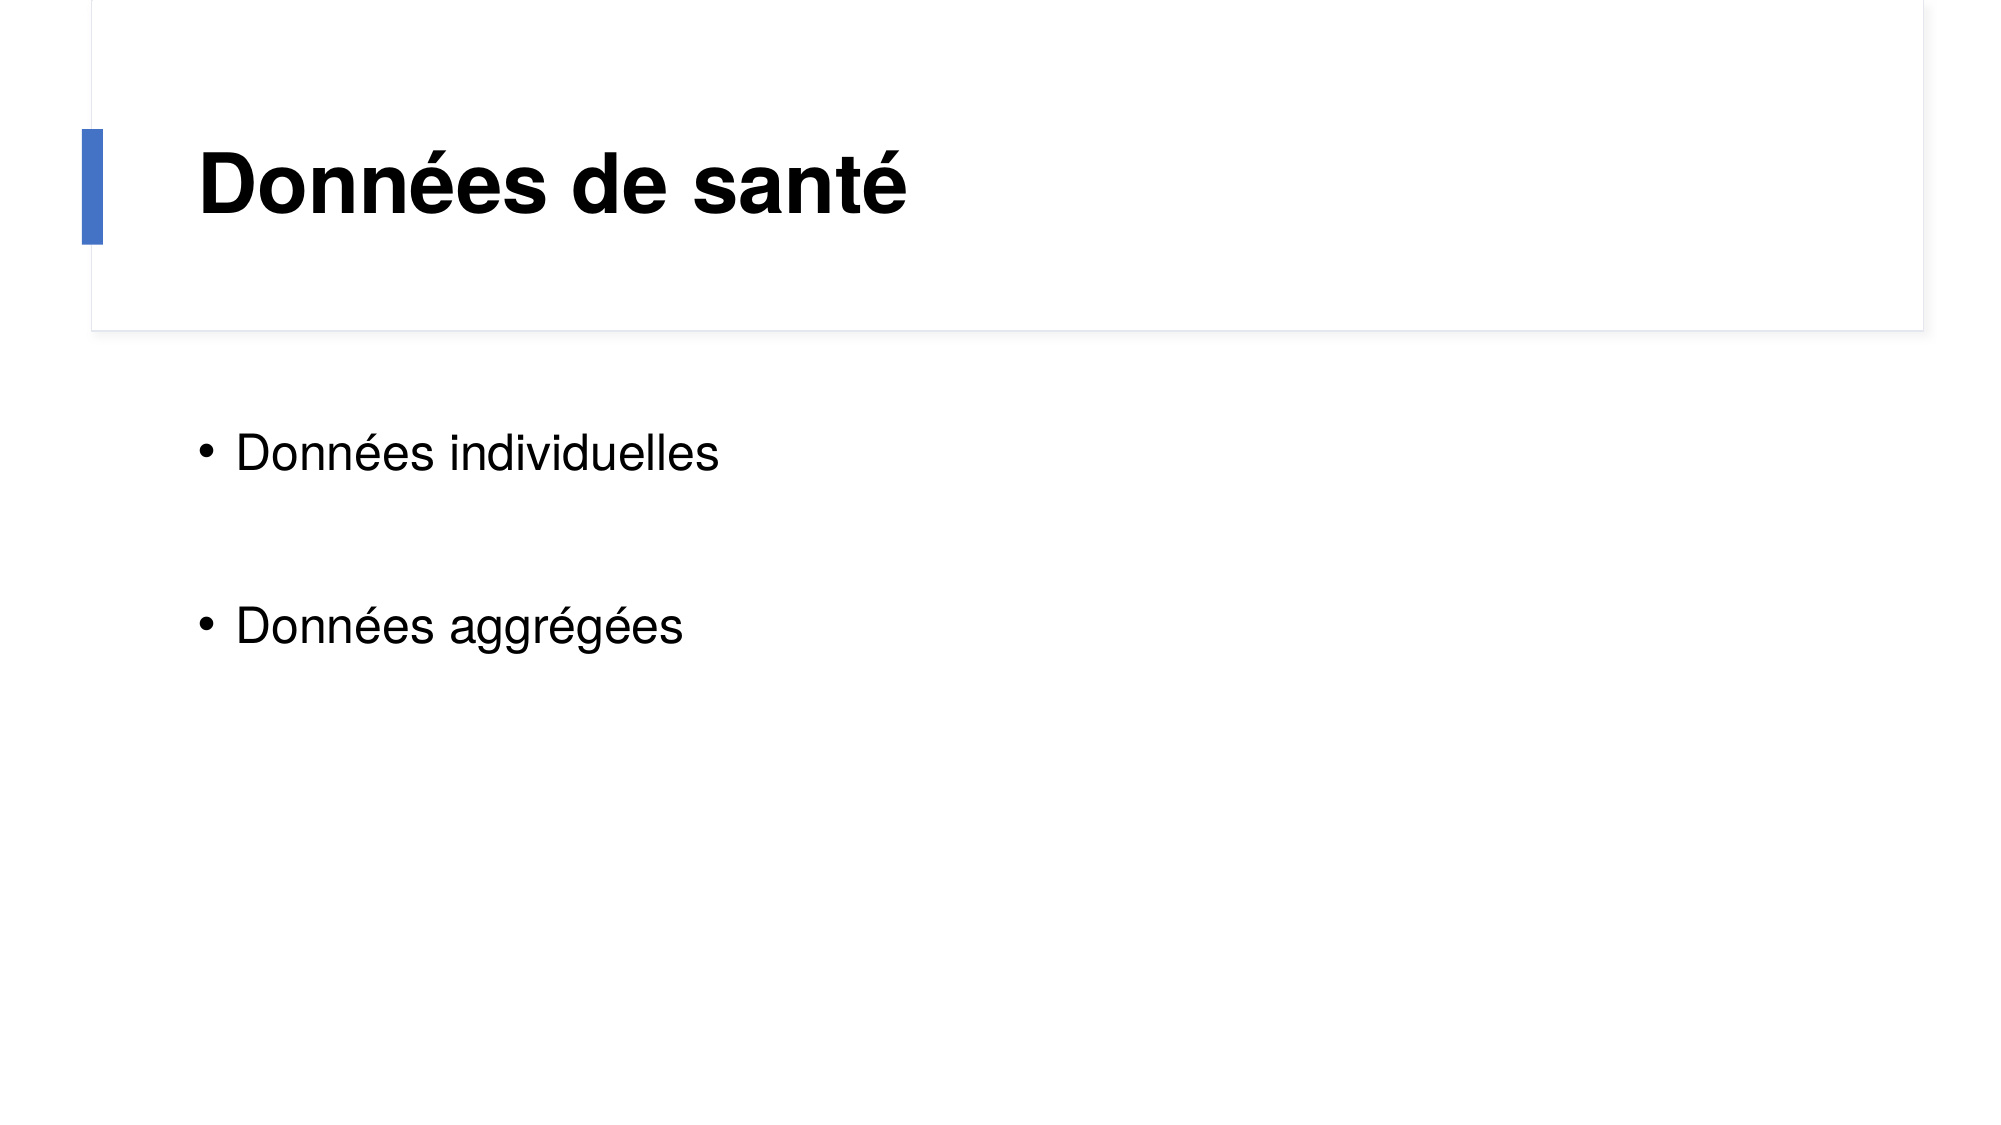

# Données de santé
Données individuelles

Données aggrégées